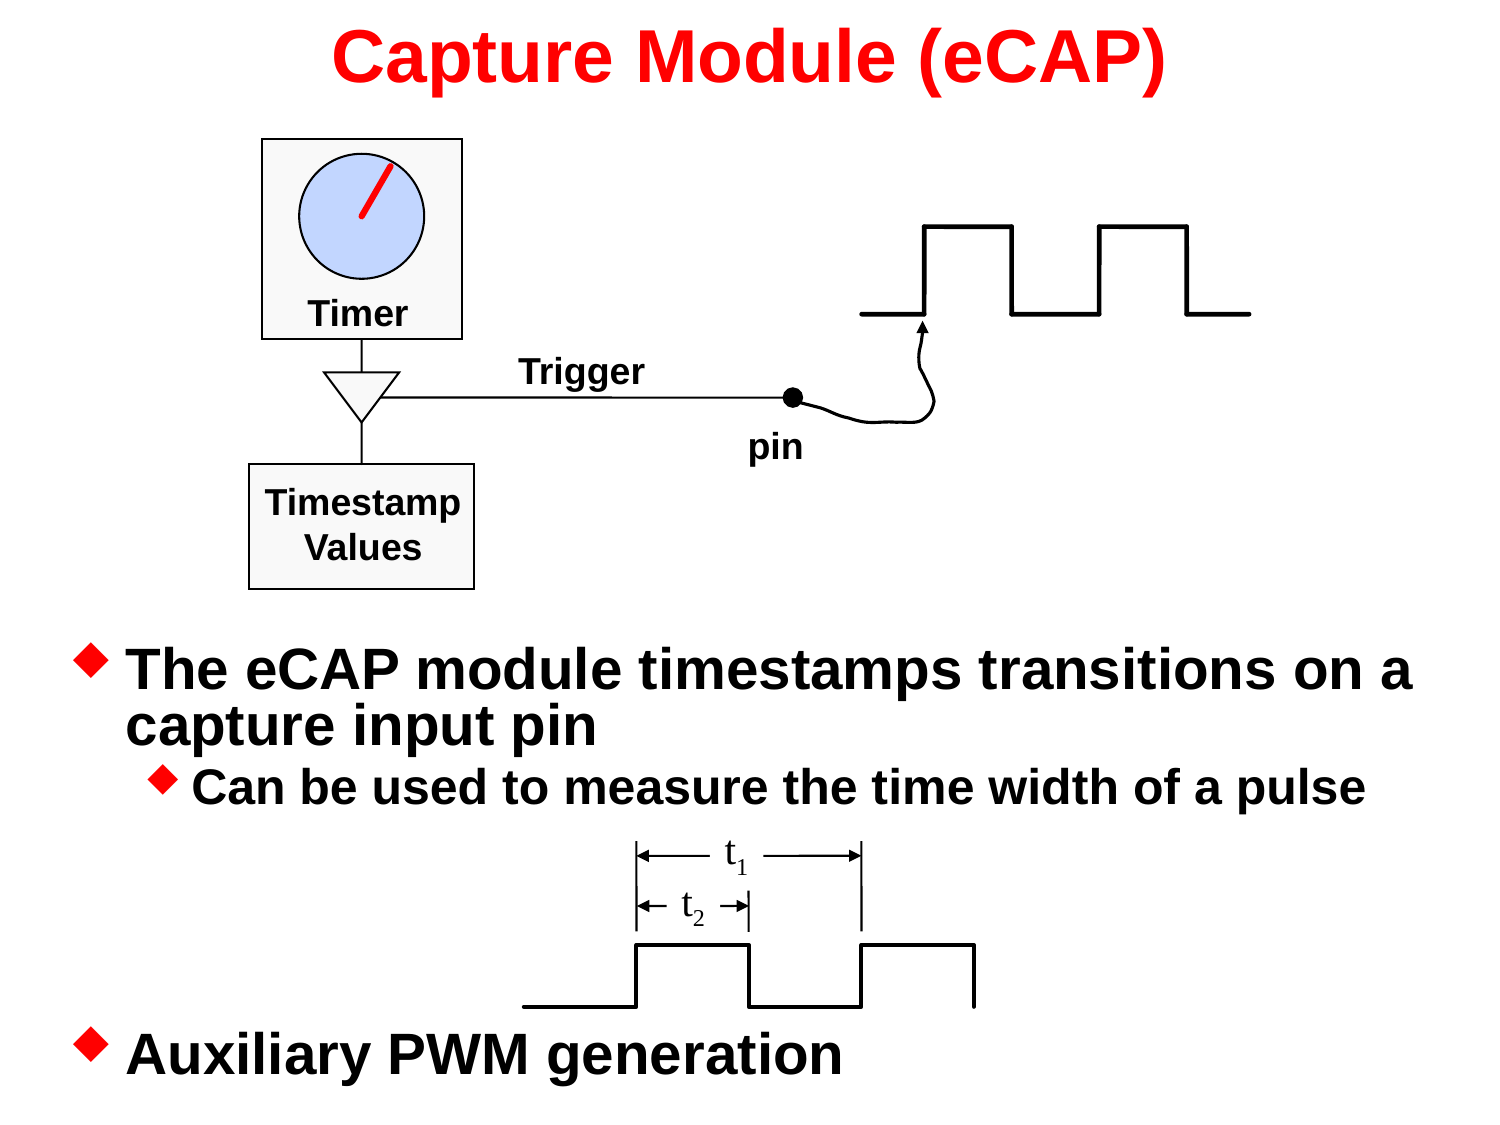

# Capture Module (eCAP)

Timer

Trigger

pin

Timestamp
Values
The eCAP module timestamps transitions on a capture input pin
Can be used to measure the time width of a pulse

Auxiliary PWM generation
t1

t2